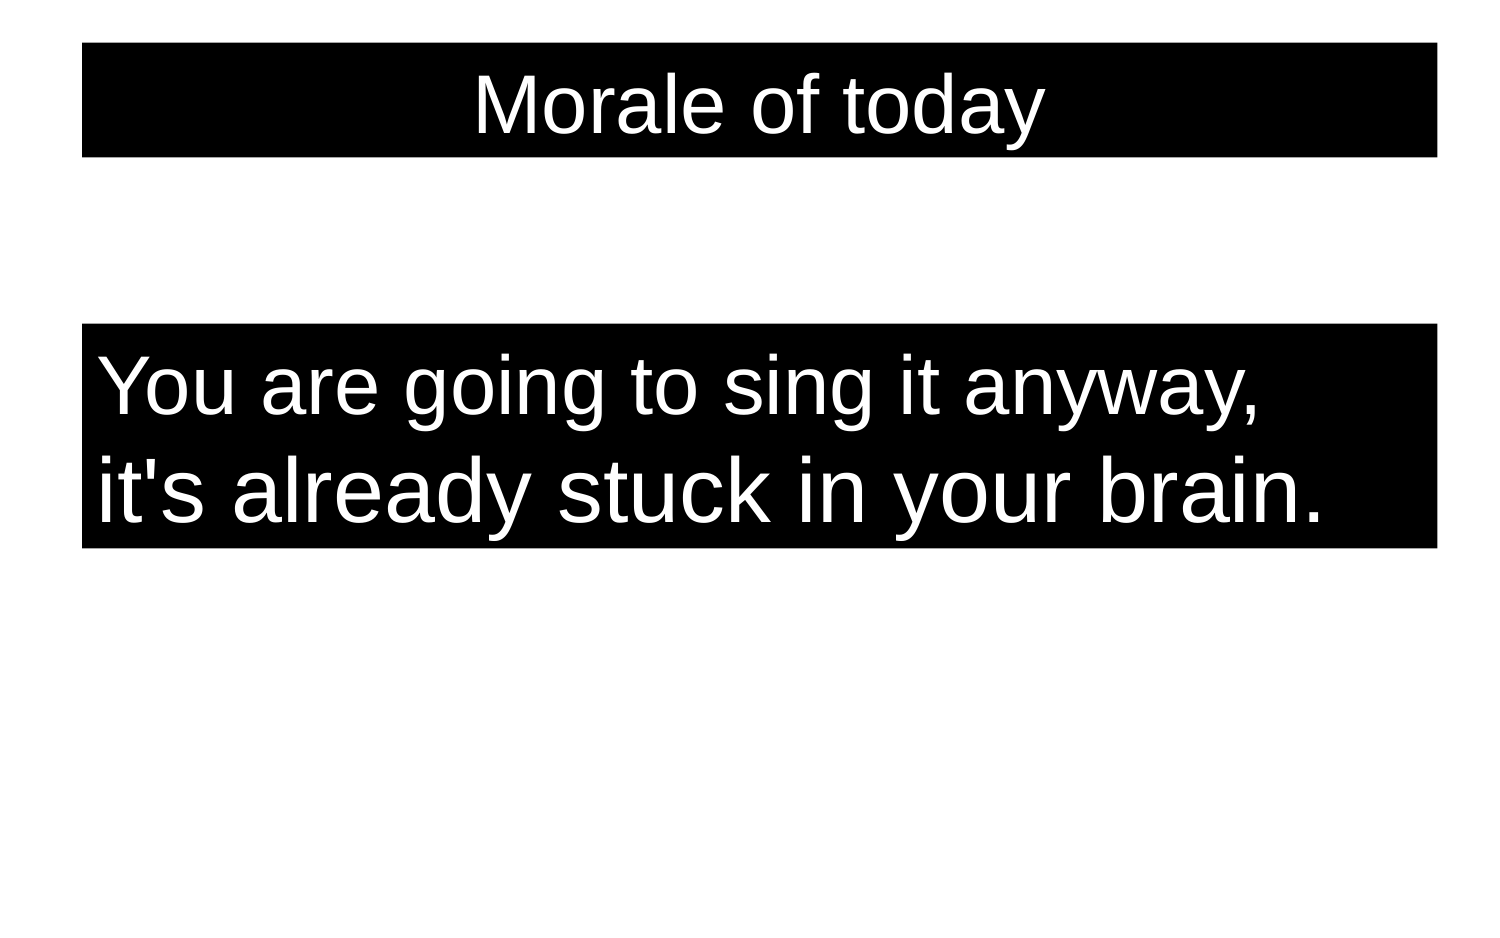

Morale of today
You are going to sing it anyway,
it's already stuck in your brain.